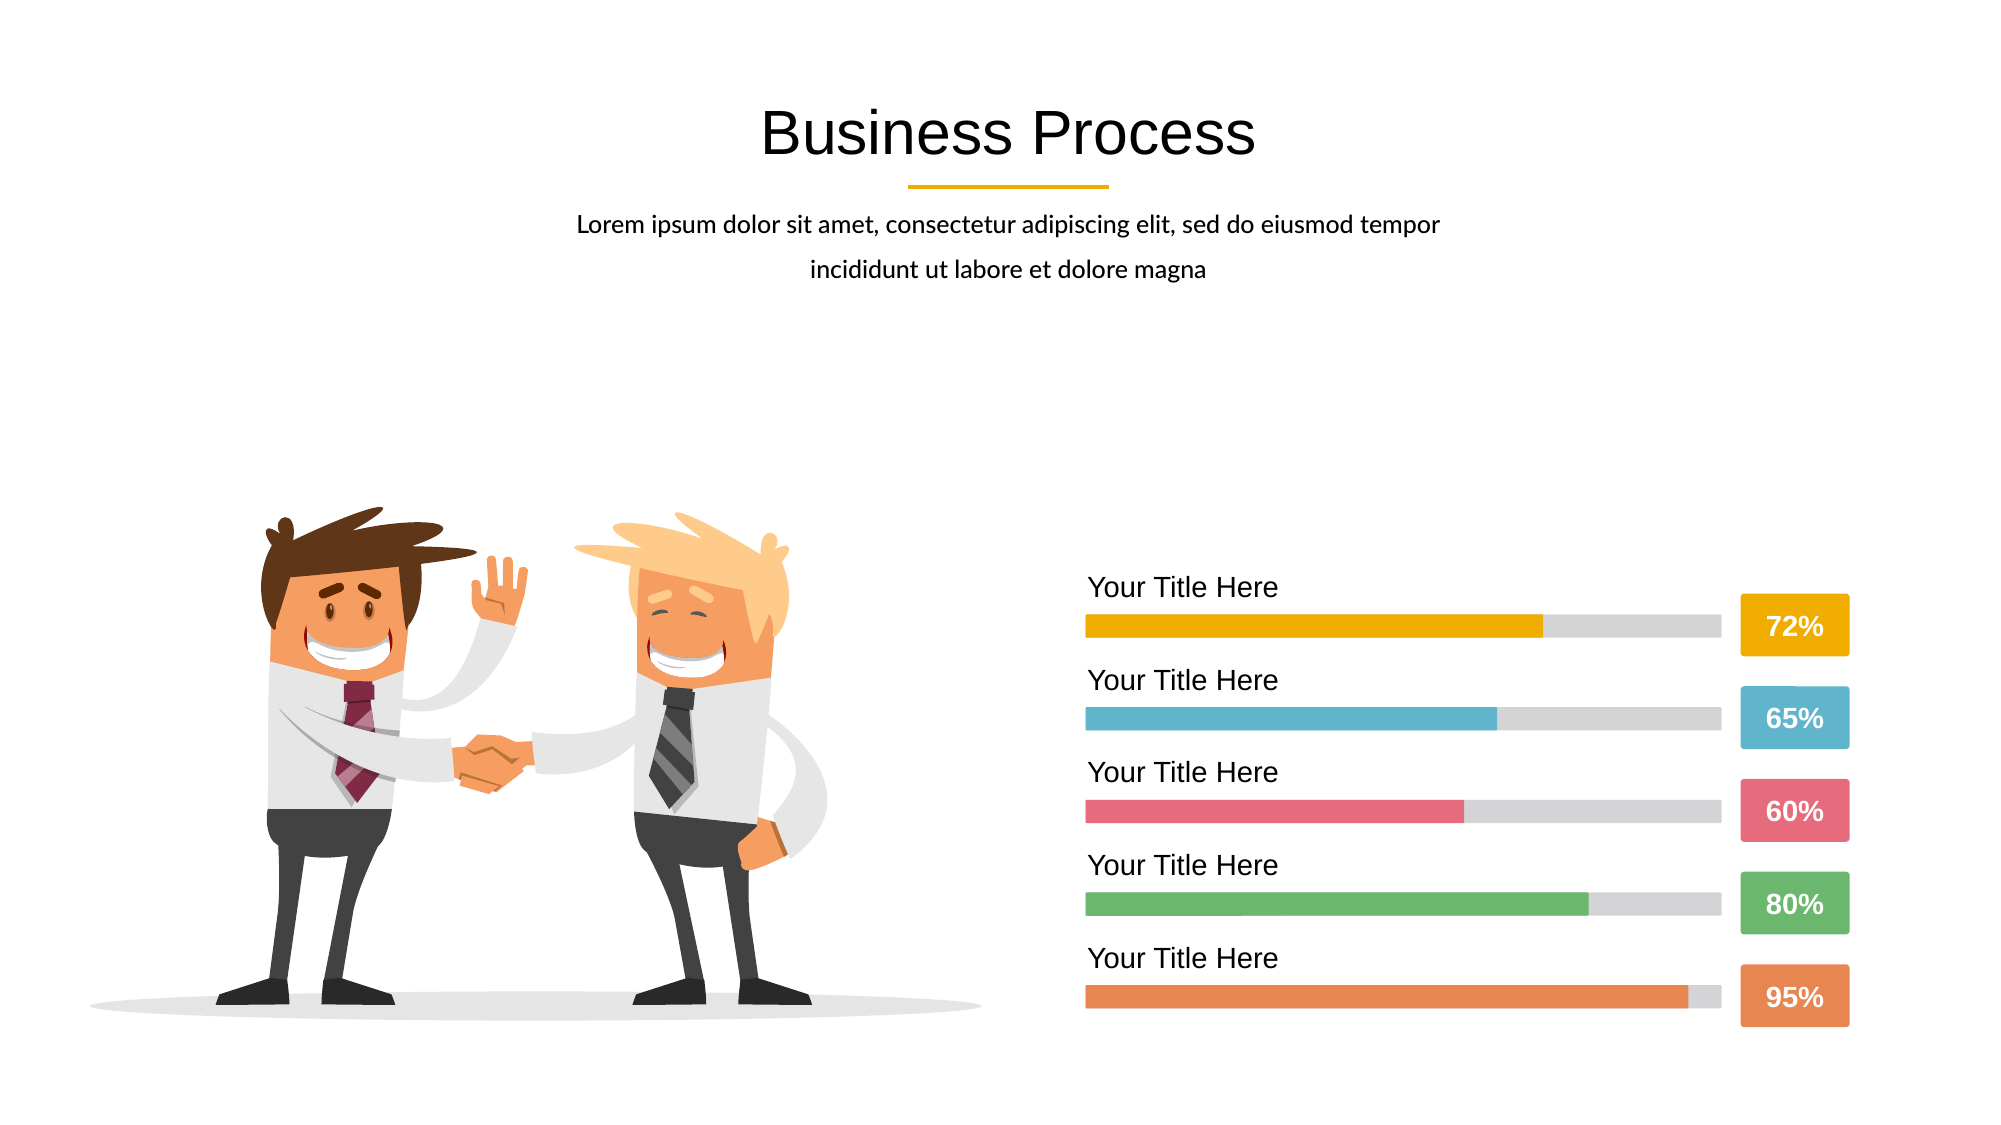

Business Process
Lorem ipsum dolor sit amet, consectetur adipiscing elit, sed do eiusmod tempor incididunt ut labore et dolore magna

Your Title Here

72%

Your Title Here

65%

Your Title Here

60%

Your Title Here

80%

Your Title Here

95%